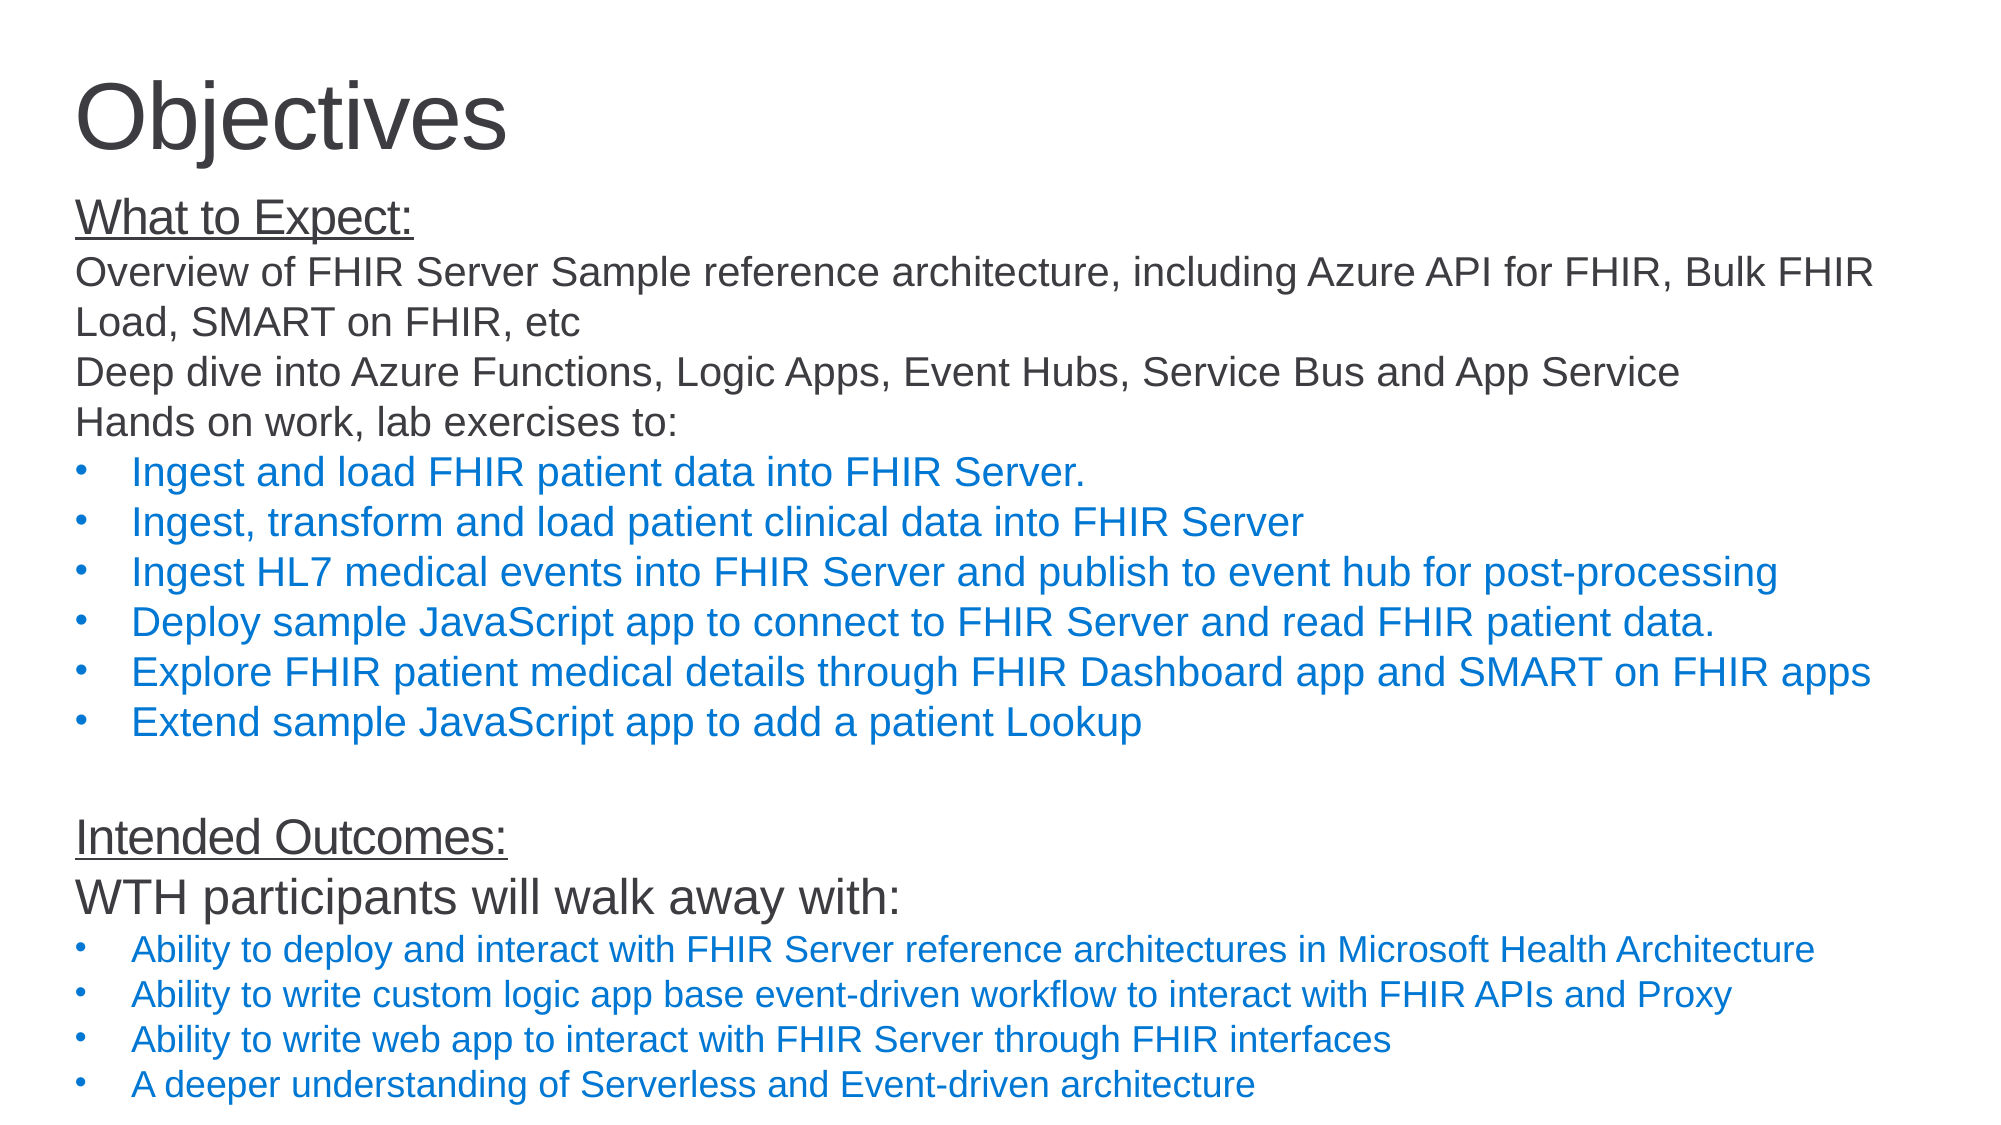

# Objectives
What to Expect:
Overview of FHIR Server Sample reference architecture, including Azure API for FHIR, Bulk FHIR Load, SMART on FHIR, etc
Deep dive into Azure Functions, Logic Apps, Event Hubs, Service Bus and App Service
Hands on work, lab exercises to:
Ingest and load FHIR patient data into FHIR Server.
Ingest, transform and load patient clinical data into FHIR Server
Ingest HL7 medical events into FHIR Server and publish to event hub for post-processing
Deploy sample JavaScript app to connect to FHIR Server and read FHIR patient data.
Explore FHIR patient medical details through FHIR Dashboard app and SMART on FHIR apps
Extend sample JavaScript app to add a patient Lookup

Intended Outcomes:
WTH participants will walk away with:
Ability to deploy and interact with FHIR Server reference architectures in Microsoft Health Architecture
Ability to write custom logic app base event-driven workflow to interact with FHIR APIs and Proxy
Ability to write web app to interact with FHIR Server through FHIR interfaces
A deeper understanding of Serverless and Event-driven architecture